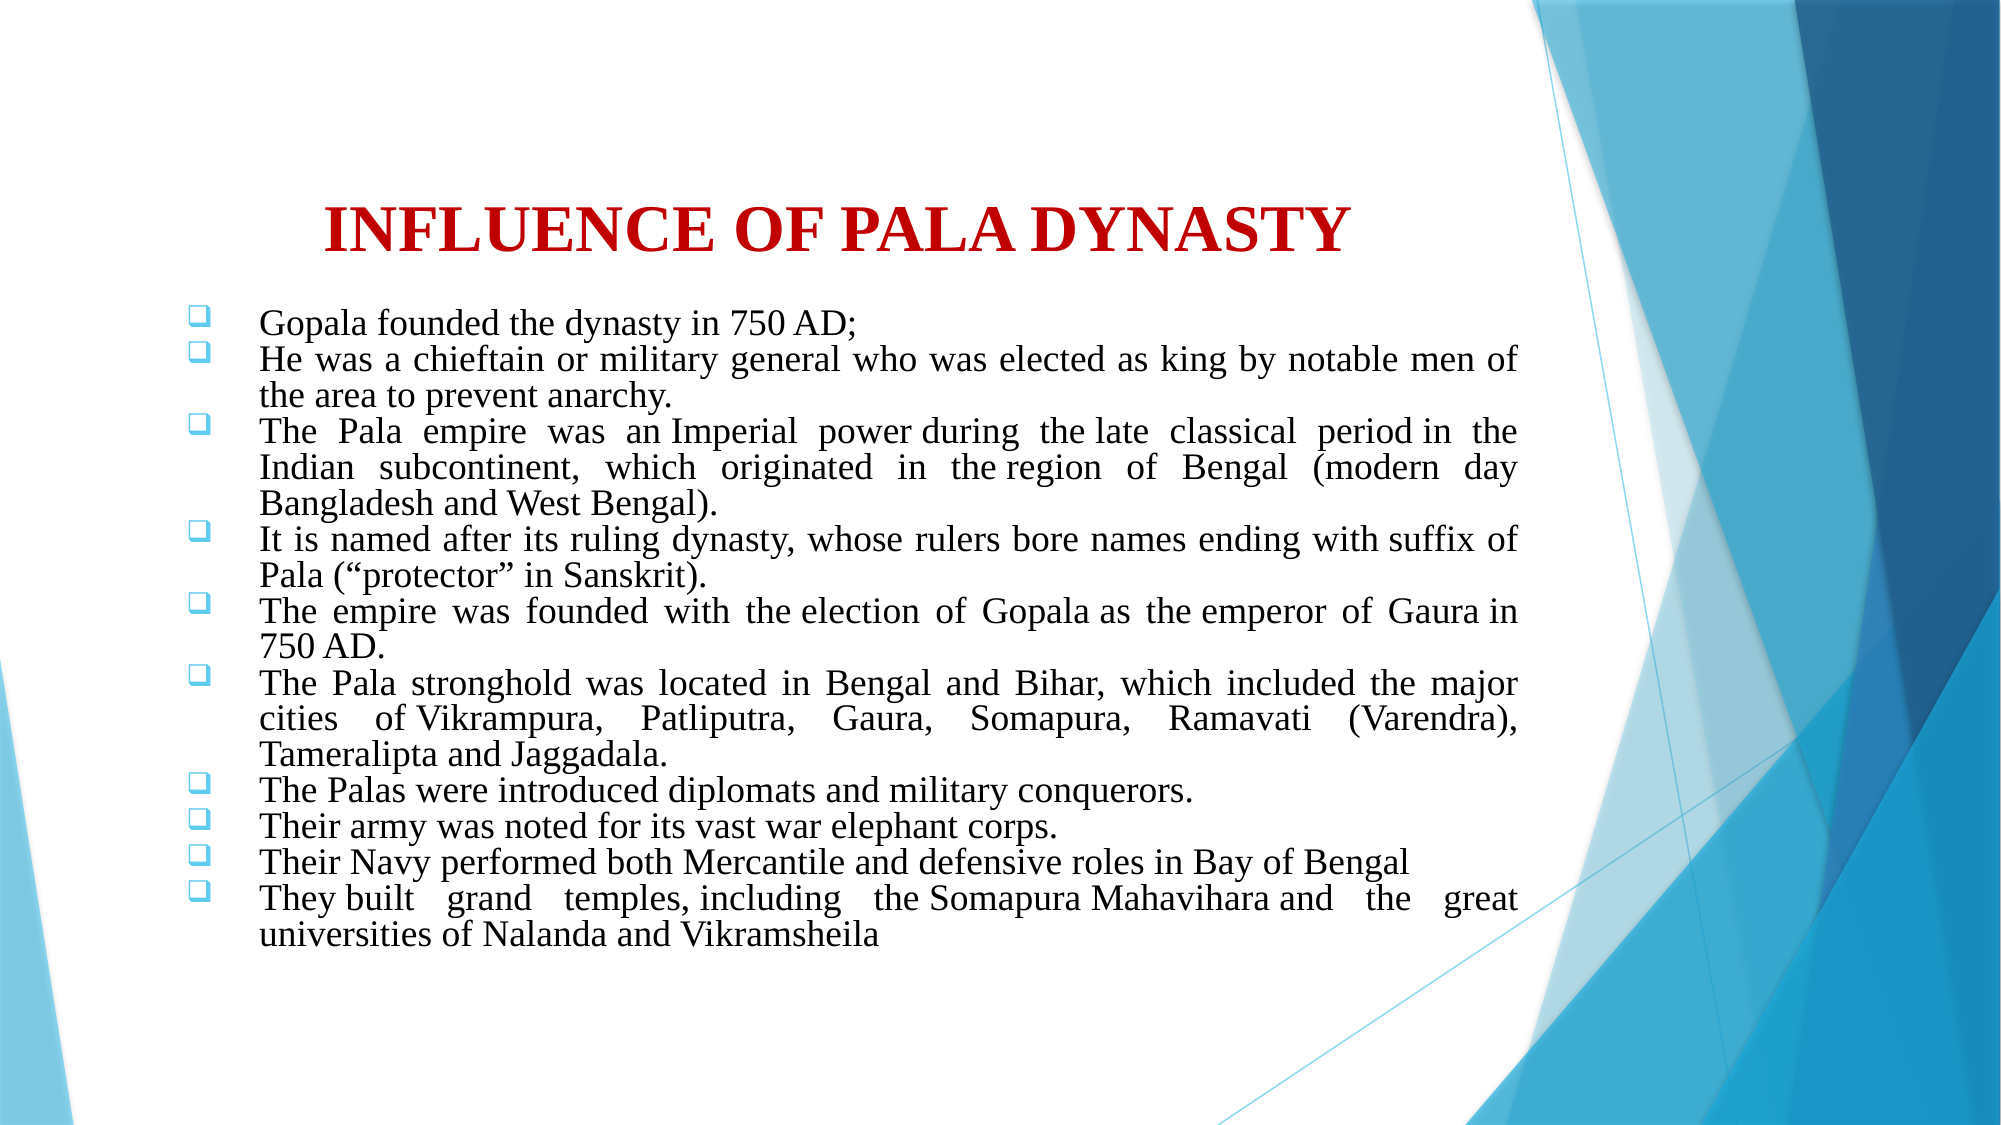

# INFLUENCE OF PALA DYNASTY
Gopala founded the dynasty in 750 AD;
He was a chieftain or military general who was elected as king by notable men of the area to prevent anarchy.
The Pala empire was an Imperial power during the late classical period in the Indian subcontinent, which originated in the region of Bengal (modern day Bangladesh and West Bengal).
It is named after its ruling dynasty, whose rulers bore names ending with suffix of Pala (“protector” in Sanskrit).
The empire was founded with the election of Gopala as the emperor of Gaura in 750 AD.
The Pala stronghold was located in Bengal and Bihar, which included the major cities of Vikrampura, Patliputra, Gaura, Somapura, Ramavati (Varendra), Tameralipta and Jaggadala.
The Palas were introduced diplomats and military conquerors.
Their army was noted for its vast war elephant corps.
Their Navy performed both Mercantile and defensive roles in Bay of Bengal
They built grand temples, including the Somapura Mahavihara and the great universities of Nalanda and Vikramsheila